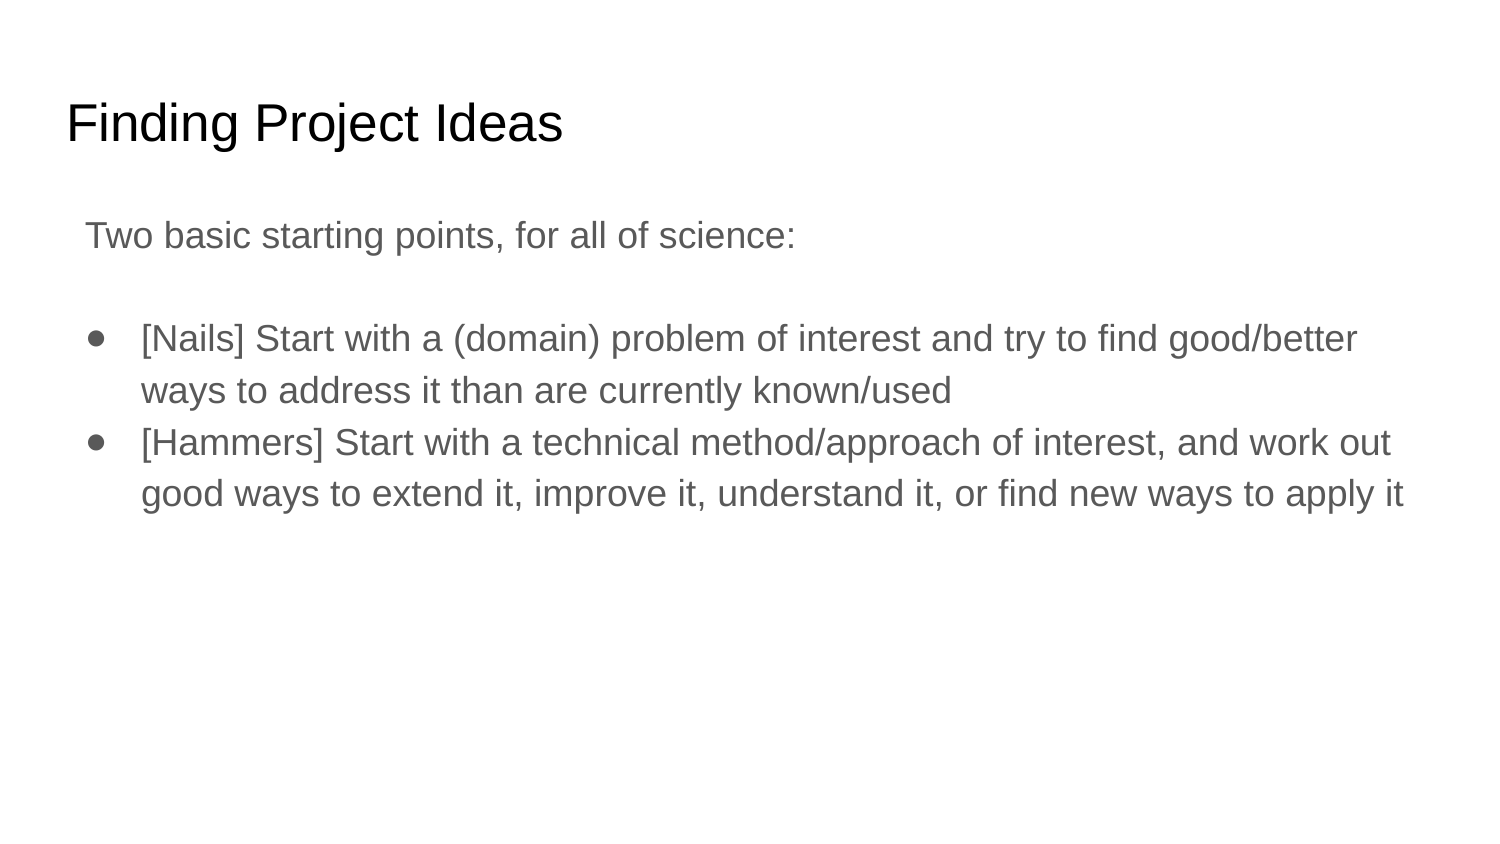

# Finding Project Ideas
Two basic starting points, for all of science:

[Nails] Start with a (domain) problem of interest and try to find good/better ways to address it than are currently known/used
[Hammers] Start with a technical method/approach of interest, and work out good ways to extend it, improve it, understand it, or find new ways to apply it